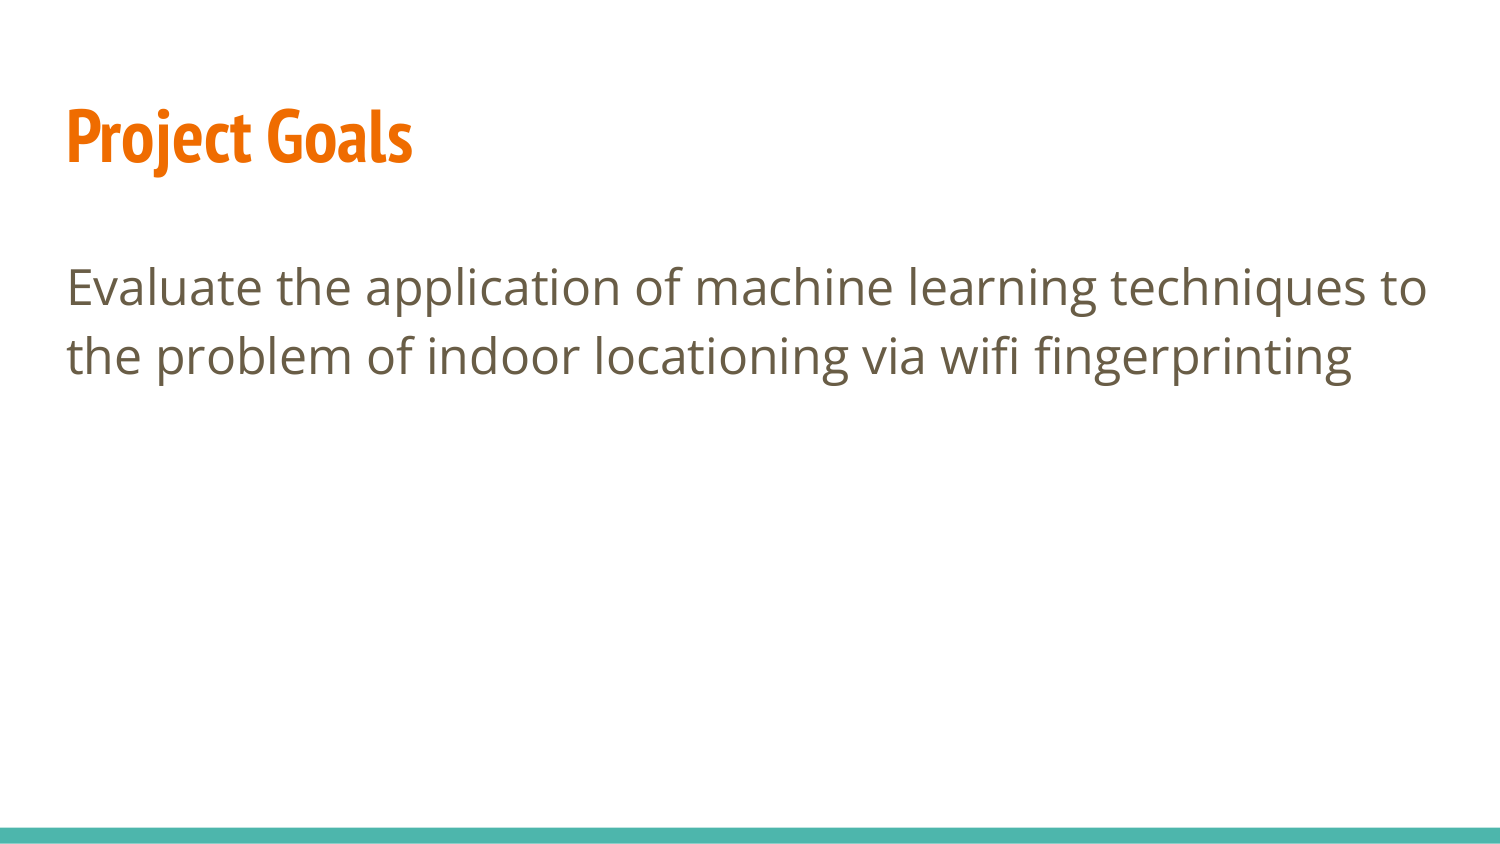

# Project Goals
Evaluate the application of machine learning techniques to the problem of indoor locationing via wifi fingerprinting